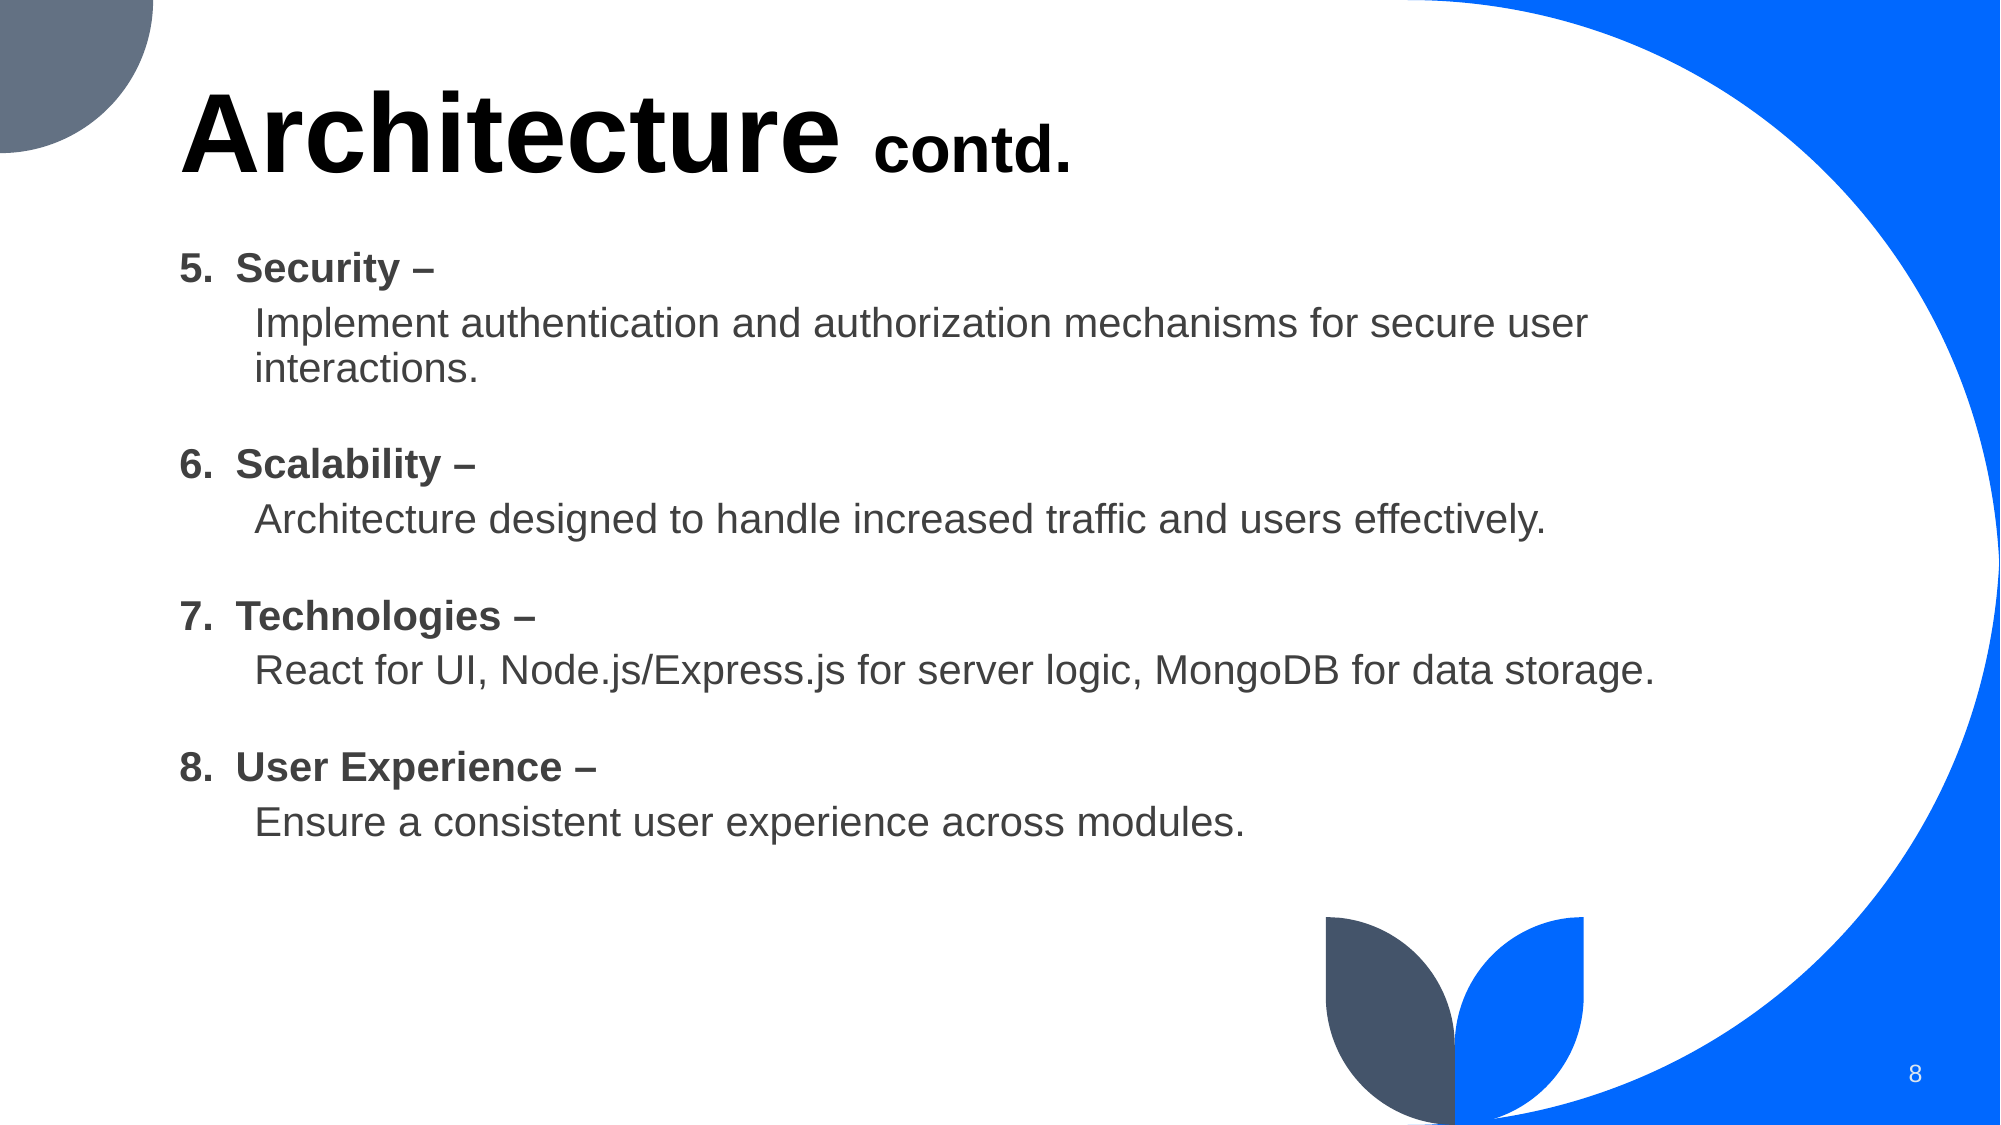

# Architecture contd.
Security –
Implement authentication and authorization mechanisms for secure user interactions.
Scalability –
Architecture designed to handle increased traffic and users effectively.
Technologies –
React for UI, Node.js/Express.js for server logic, MongoDB for data storage.
User Experience –
Ensure a consistent user experience across modules.
8